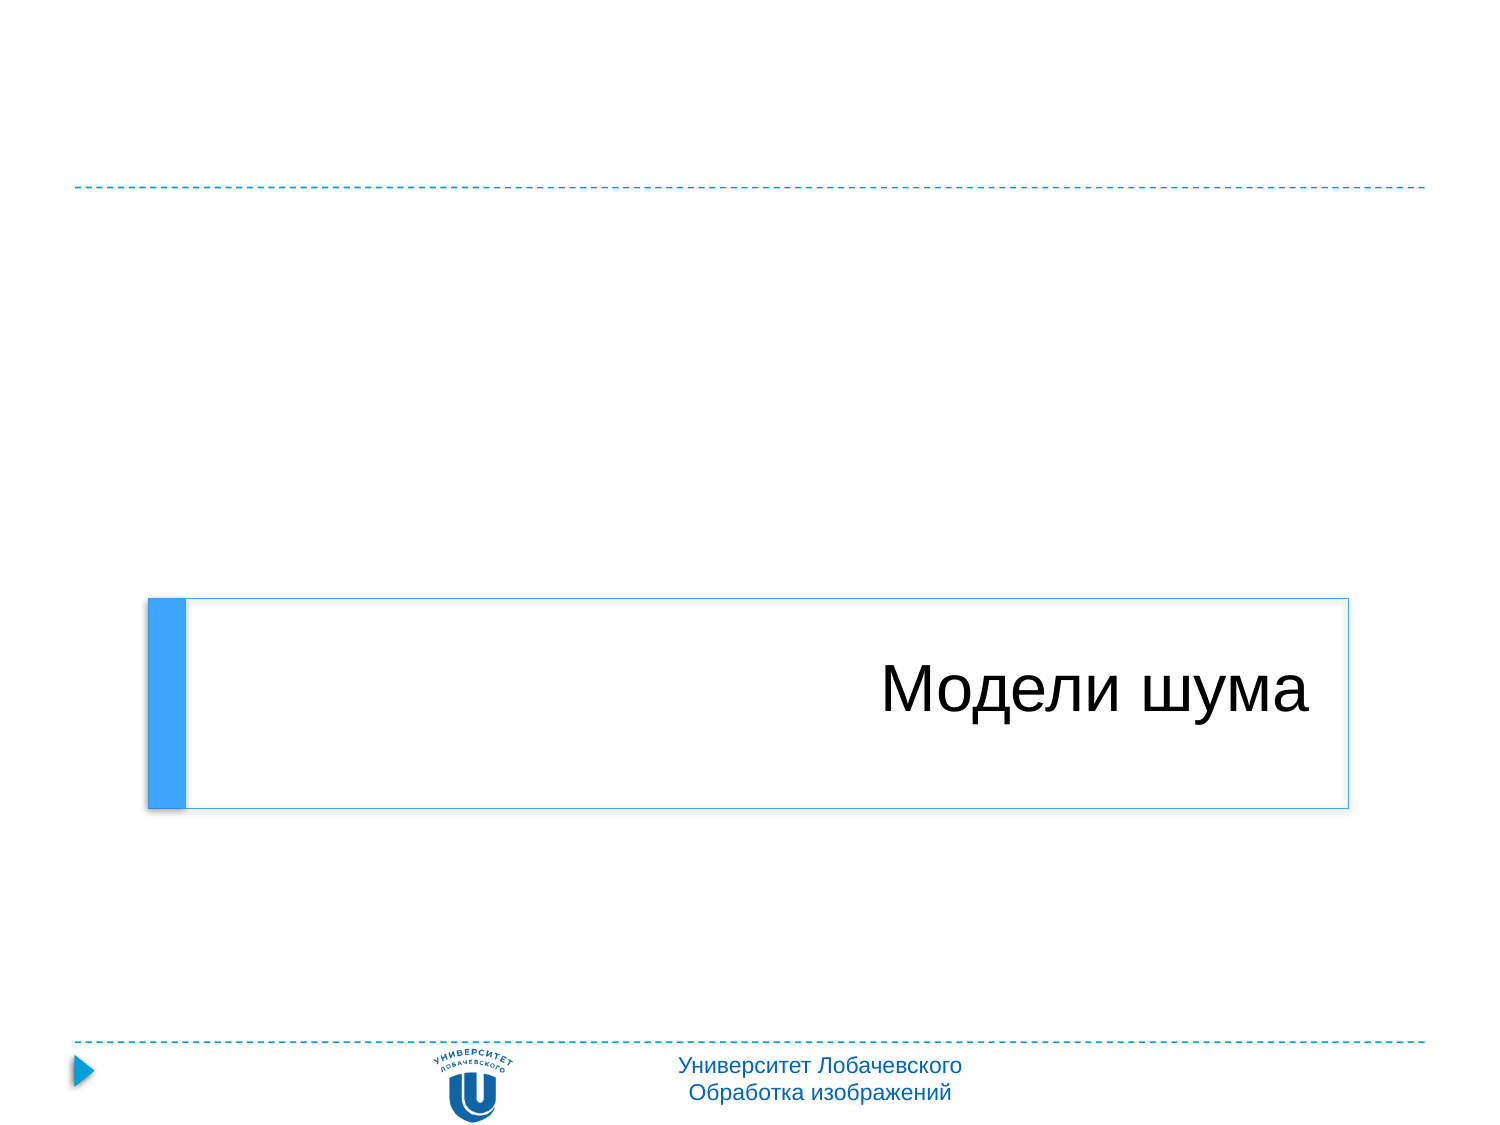

# Модели шума
64
Университет Лобачевского
Обработка изображений